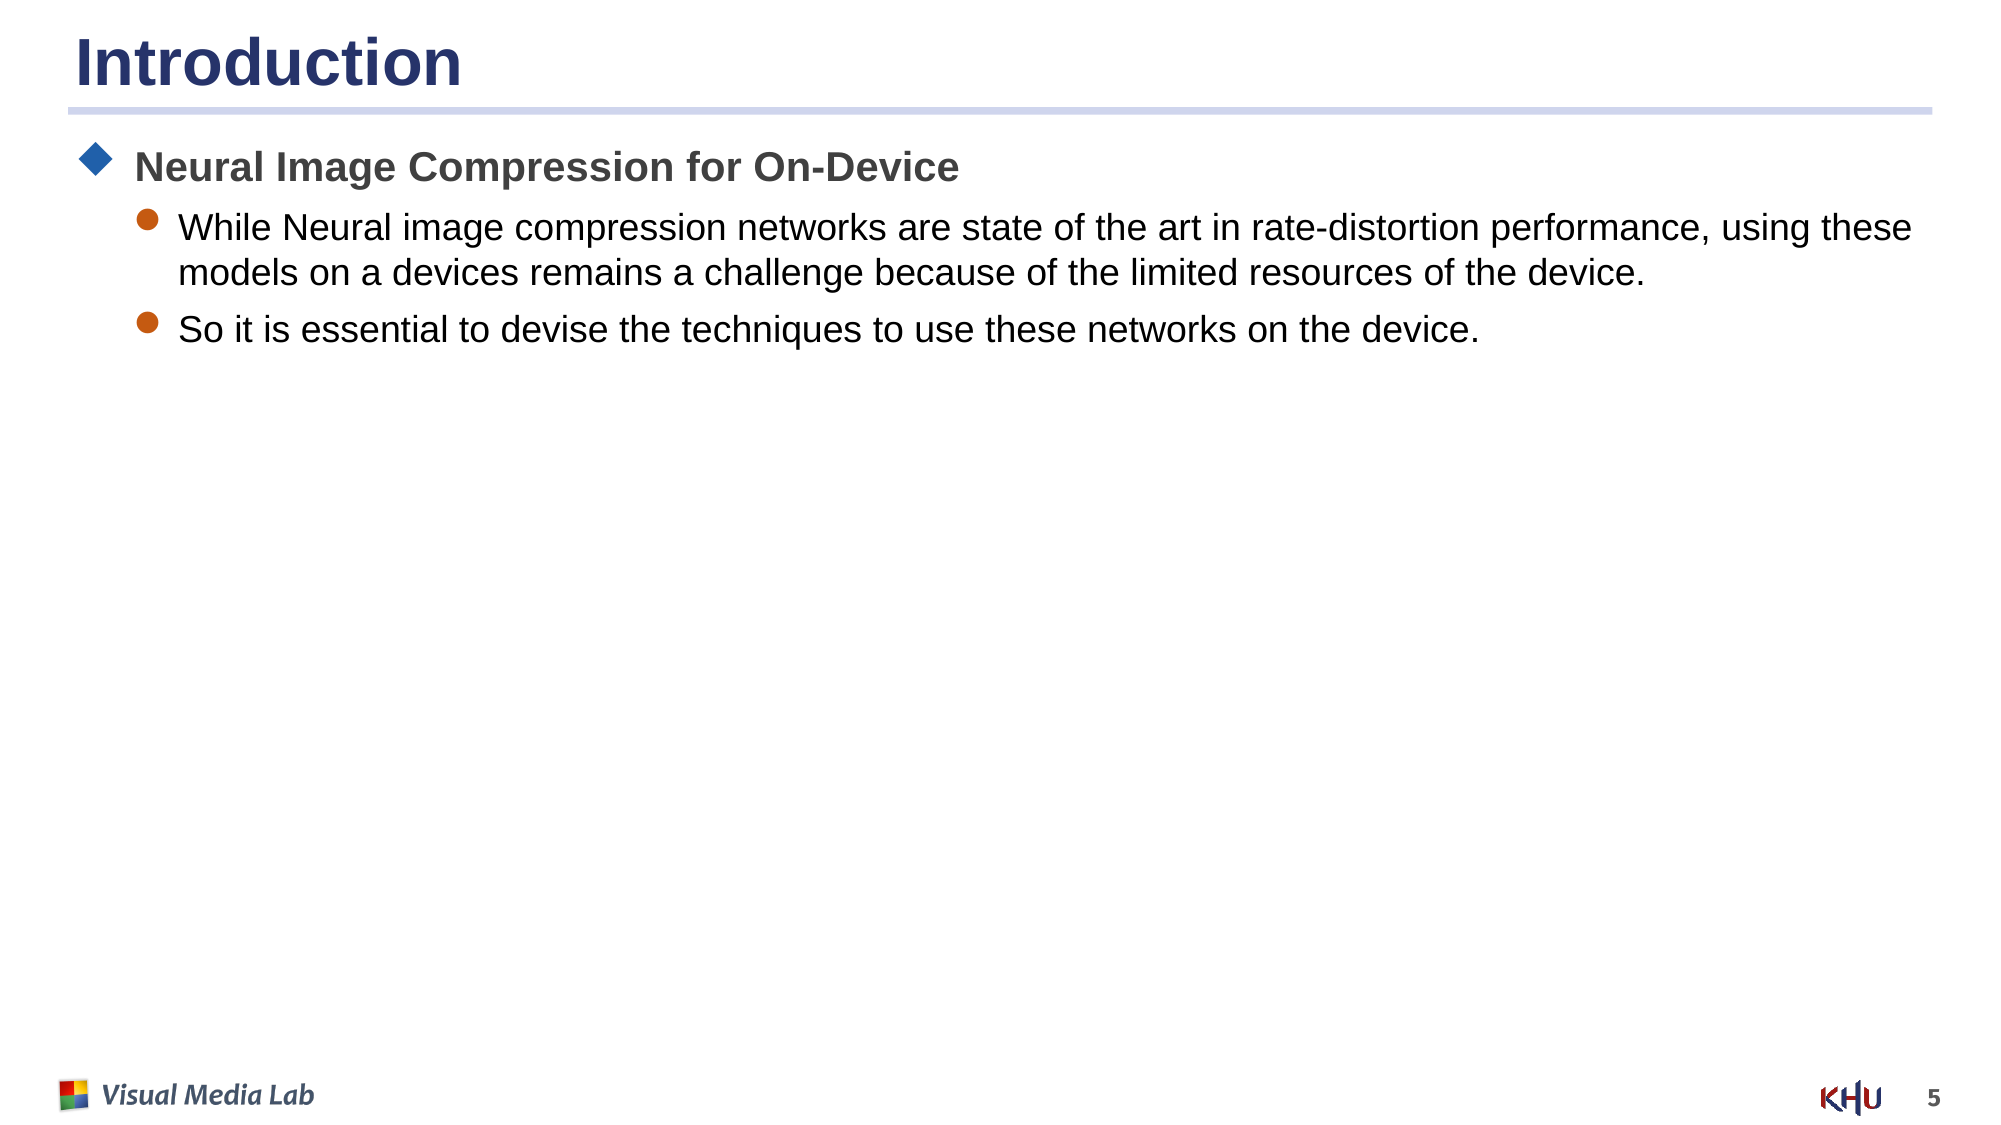

# Introduction
Neural Image Compression for On-Device
While Neural image compression networks are state of the art in rate-distortion performance, using these models on a devices remains a challenge because of the limited resources of the device.
So it is essential to devise the techniques to use these networks on the device.